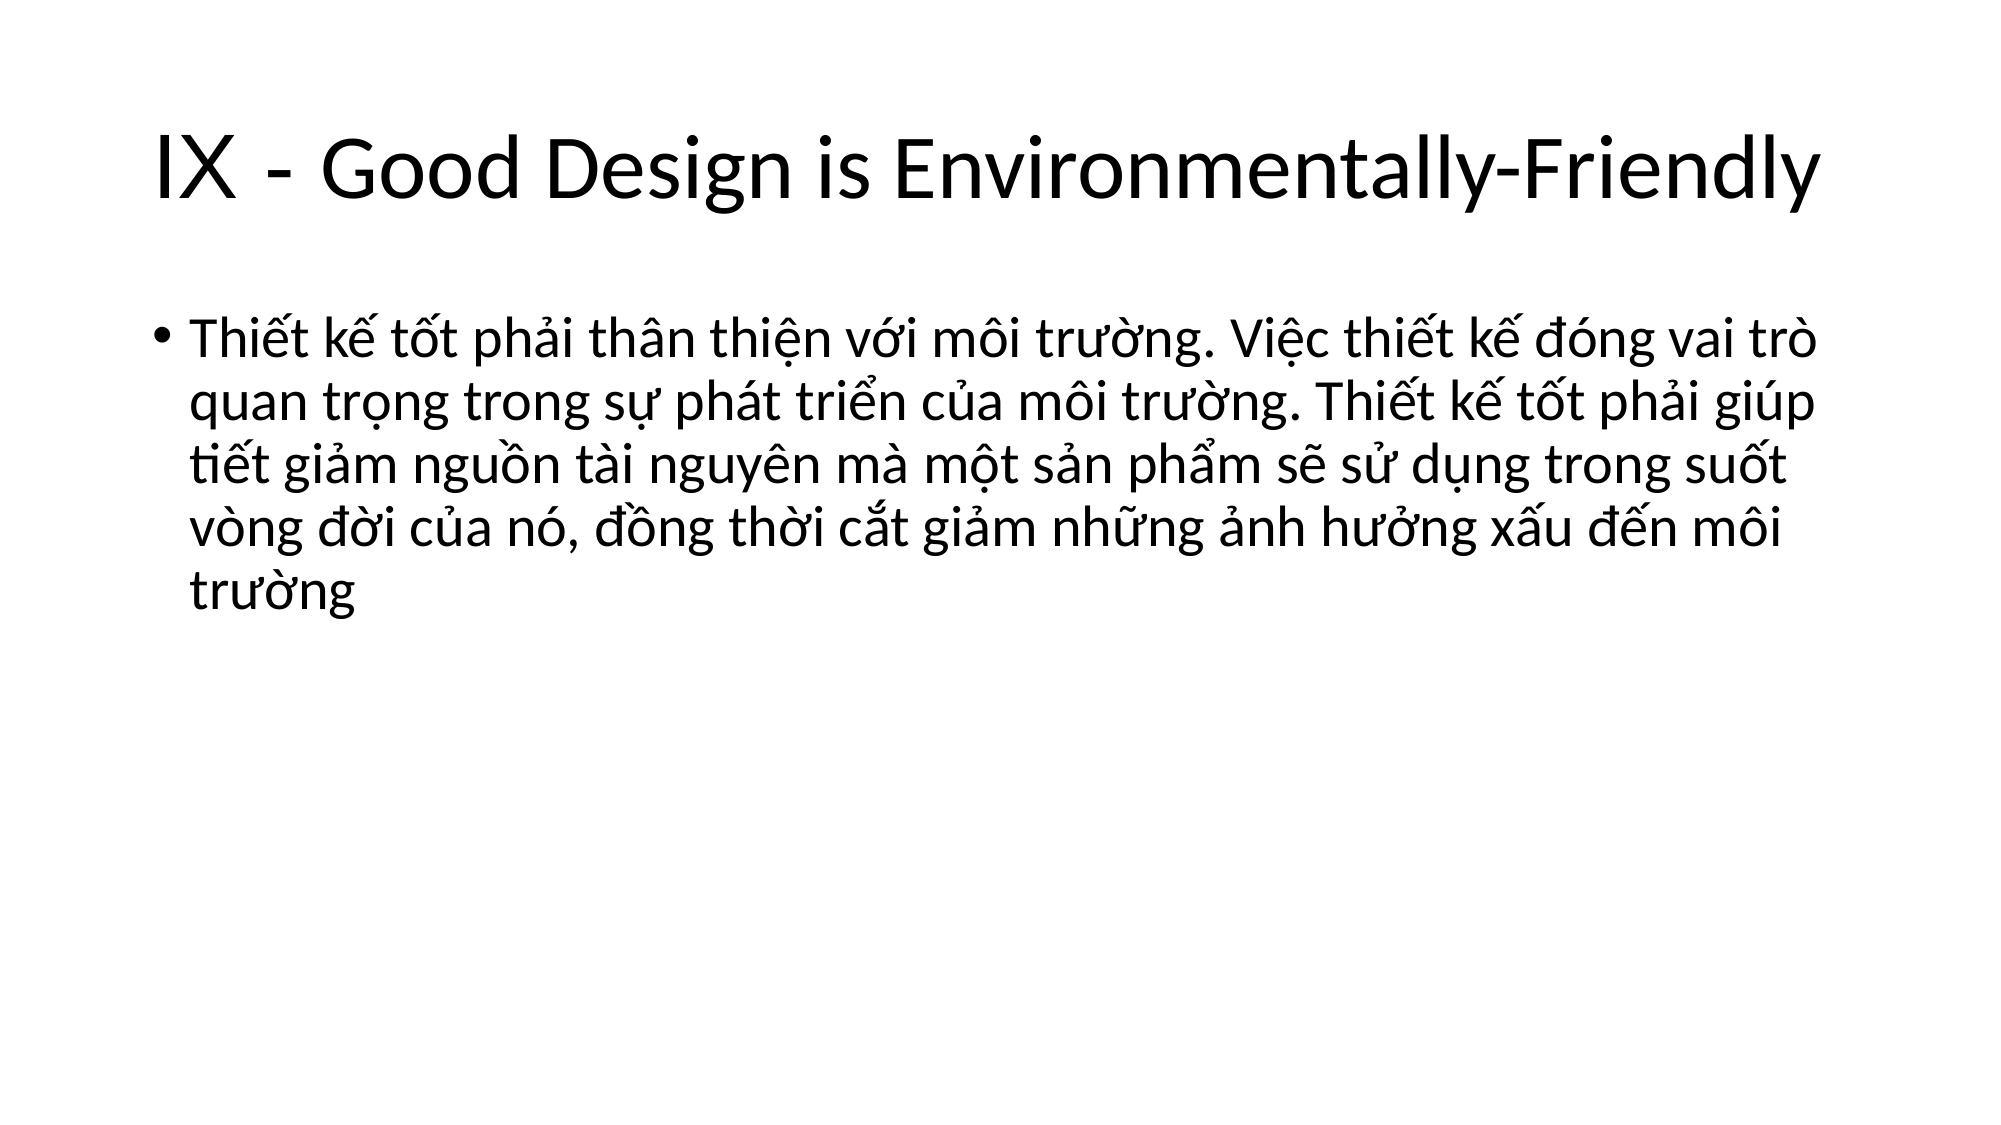

# IX - Good Design is Environmentally-Friendly
Thiết kế tốt phải thân thiện với môi trường. Việc thiết kế đóng vai trò quan trọng trong sự phát triển của môi trường. Thiết kế tốt phải giúp tiết giảm nguồn tài nguyên mà một sản phẩm sẽ sử dụng trong suốt vòng đời của nó, đồng thời cắt giảm những ảnh hưởng xấu đến môi trường